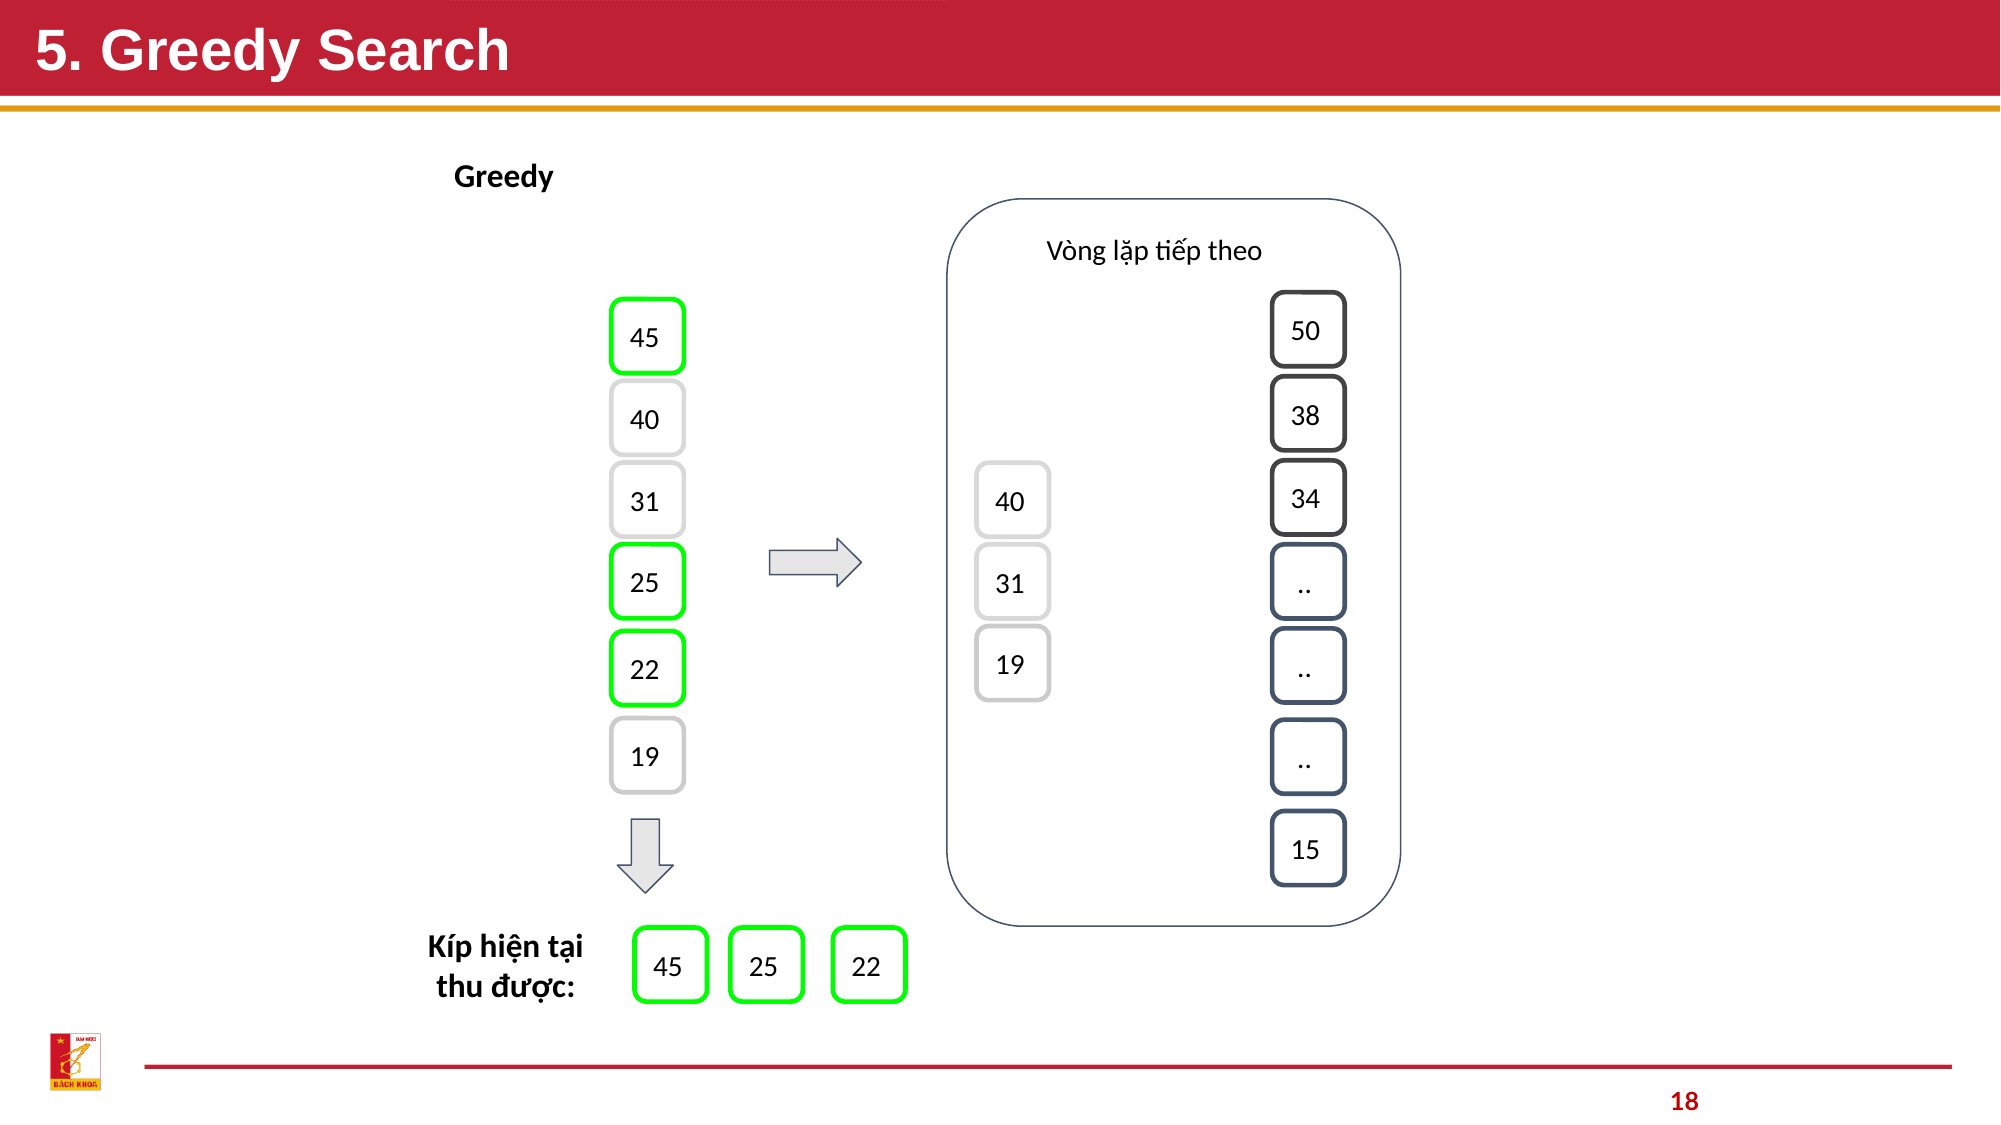

# 5. Greedy Search
Greedy

Vòng lặp tiếp theo
50
45
38
40
34
31
40

25
31
 ..
19
 ..
22
19
 ..
15

Kíp hiện tại thu được:
45
25
22
18